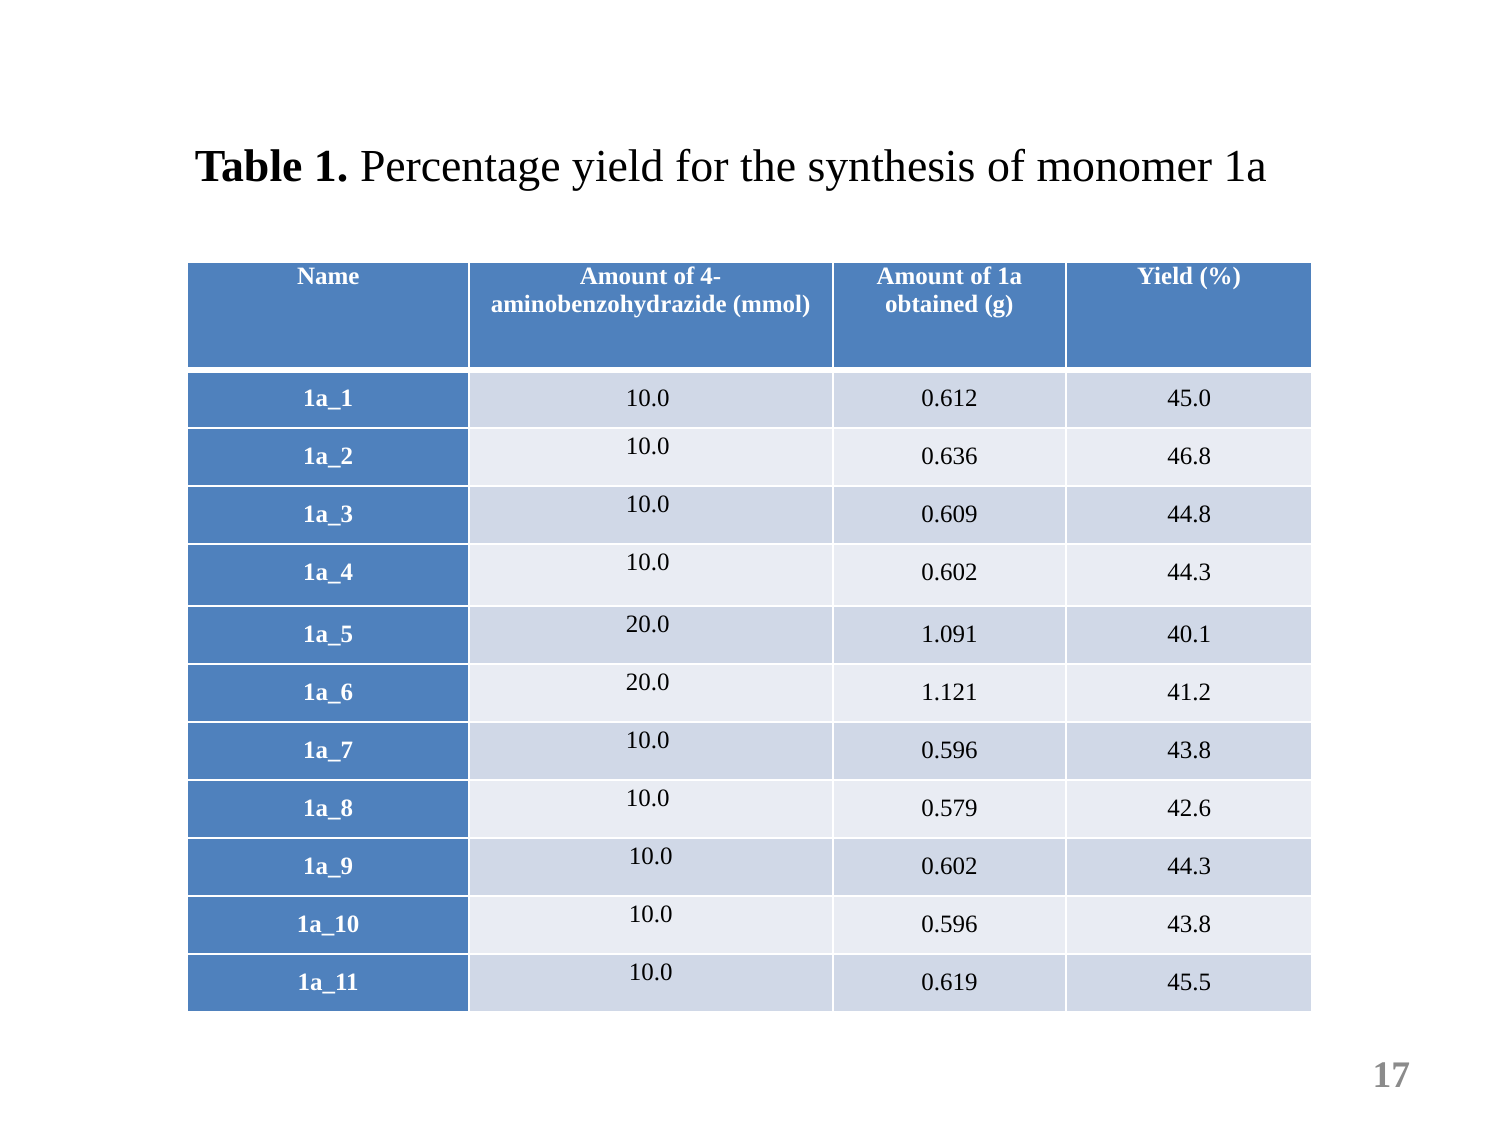

Table 1. Percentage yield for the synthesis of monomer 1a
| Name | Amount of 4-aminobenzohydrazide (mmol) | Amount of 1a obtained (g) | Yield (%) |
| --- | --- | --- | --- |
| 1a\_1 | 10.0 | 0.612 | 45.0 |
| 1a\_2 | 10.0 | 0.636 | 46.8 |
| 1a\_3 | 10.0 | 0.609 | 44.8 |
| 1a\_4 | 10.0 | 0.602 | 44.3 |
| 1a\_5 | 20.0 | 1.091 | 40.1 |
| 1a\_6 | 20.0 | 1.121 | 41.2 |
| 1a\_7 | 10.0 | 0.596 | 43.8 |
| 1a\_8 | 10.0 | 0.579 | 42.6 |
| 1a\_9 | 10.0 | 0.602 | 44.3 |
| 1a\_10 | 10.0 | 0.596 | 43.8 |
| 1a\_11 | 10.0 | 0.619 | 45.5 |
17